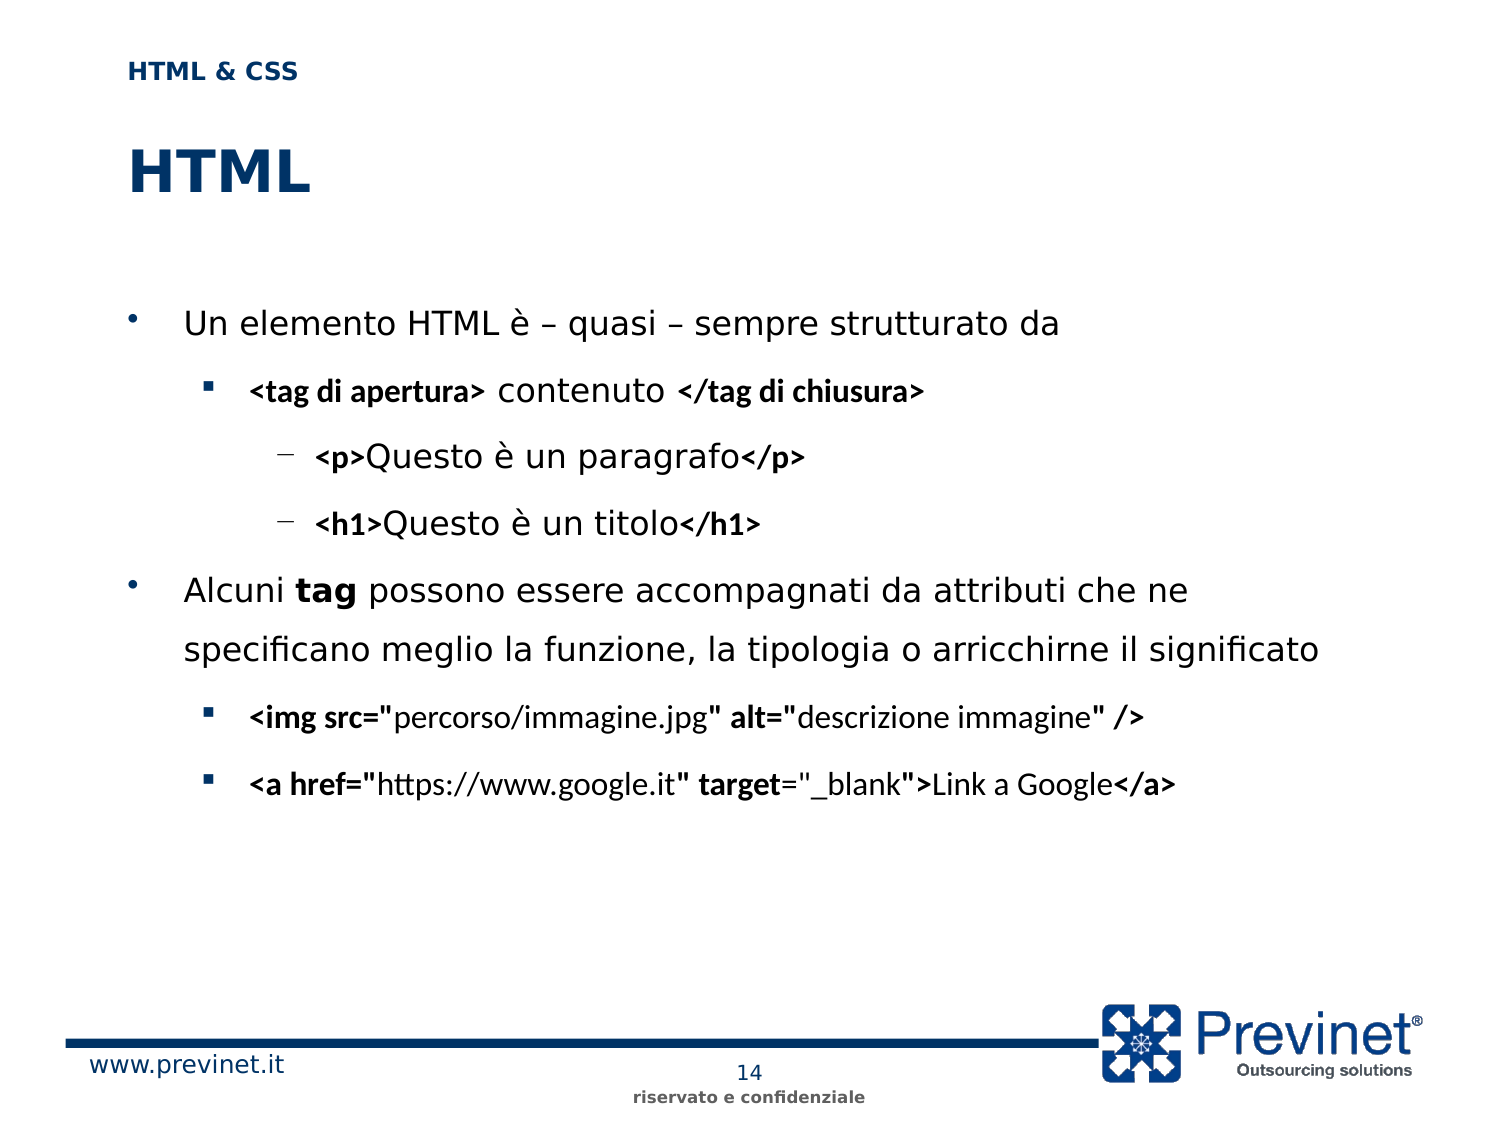

HTML & CSS
# HTML
Un elemento HTML è – quasi – sempre strutturato da
<tag di apertura> contenuto </tag di chiusura>
<p>Questo è un paragrafo</p>
<h1>Questo è un titolo</h1>
Alcuni tag possono essere accompagnati da attributi che ne specificano meglio la funzione, la tipologia o arricchirne il significato
<img src="percorso/immagine.jpg" alt="descrizione immagine" />
<a href="https://www.google.it" target="_blank">Link a Google</a>